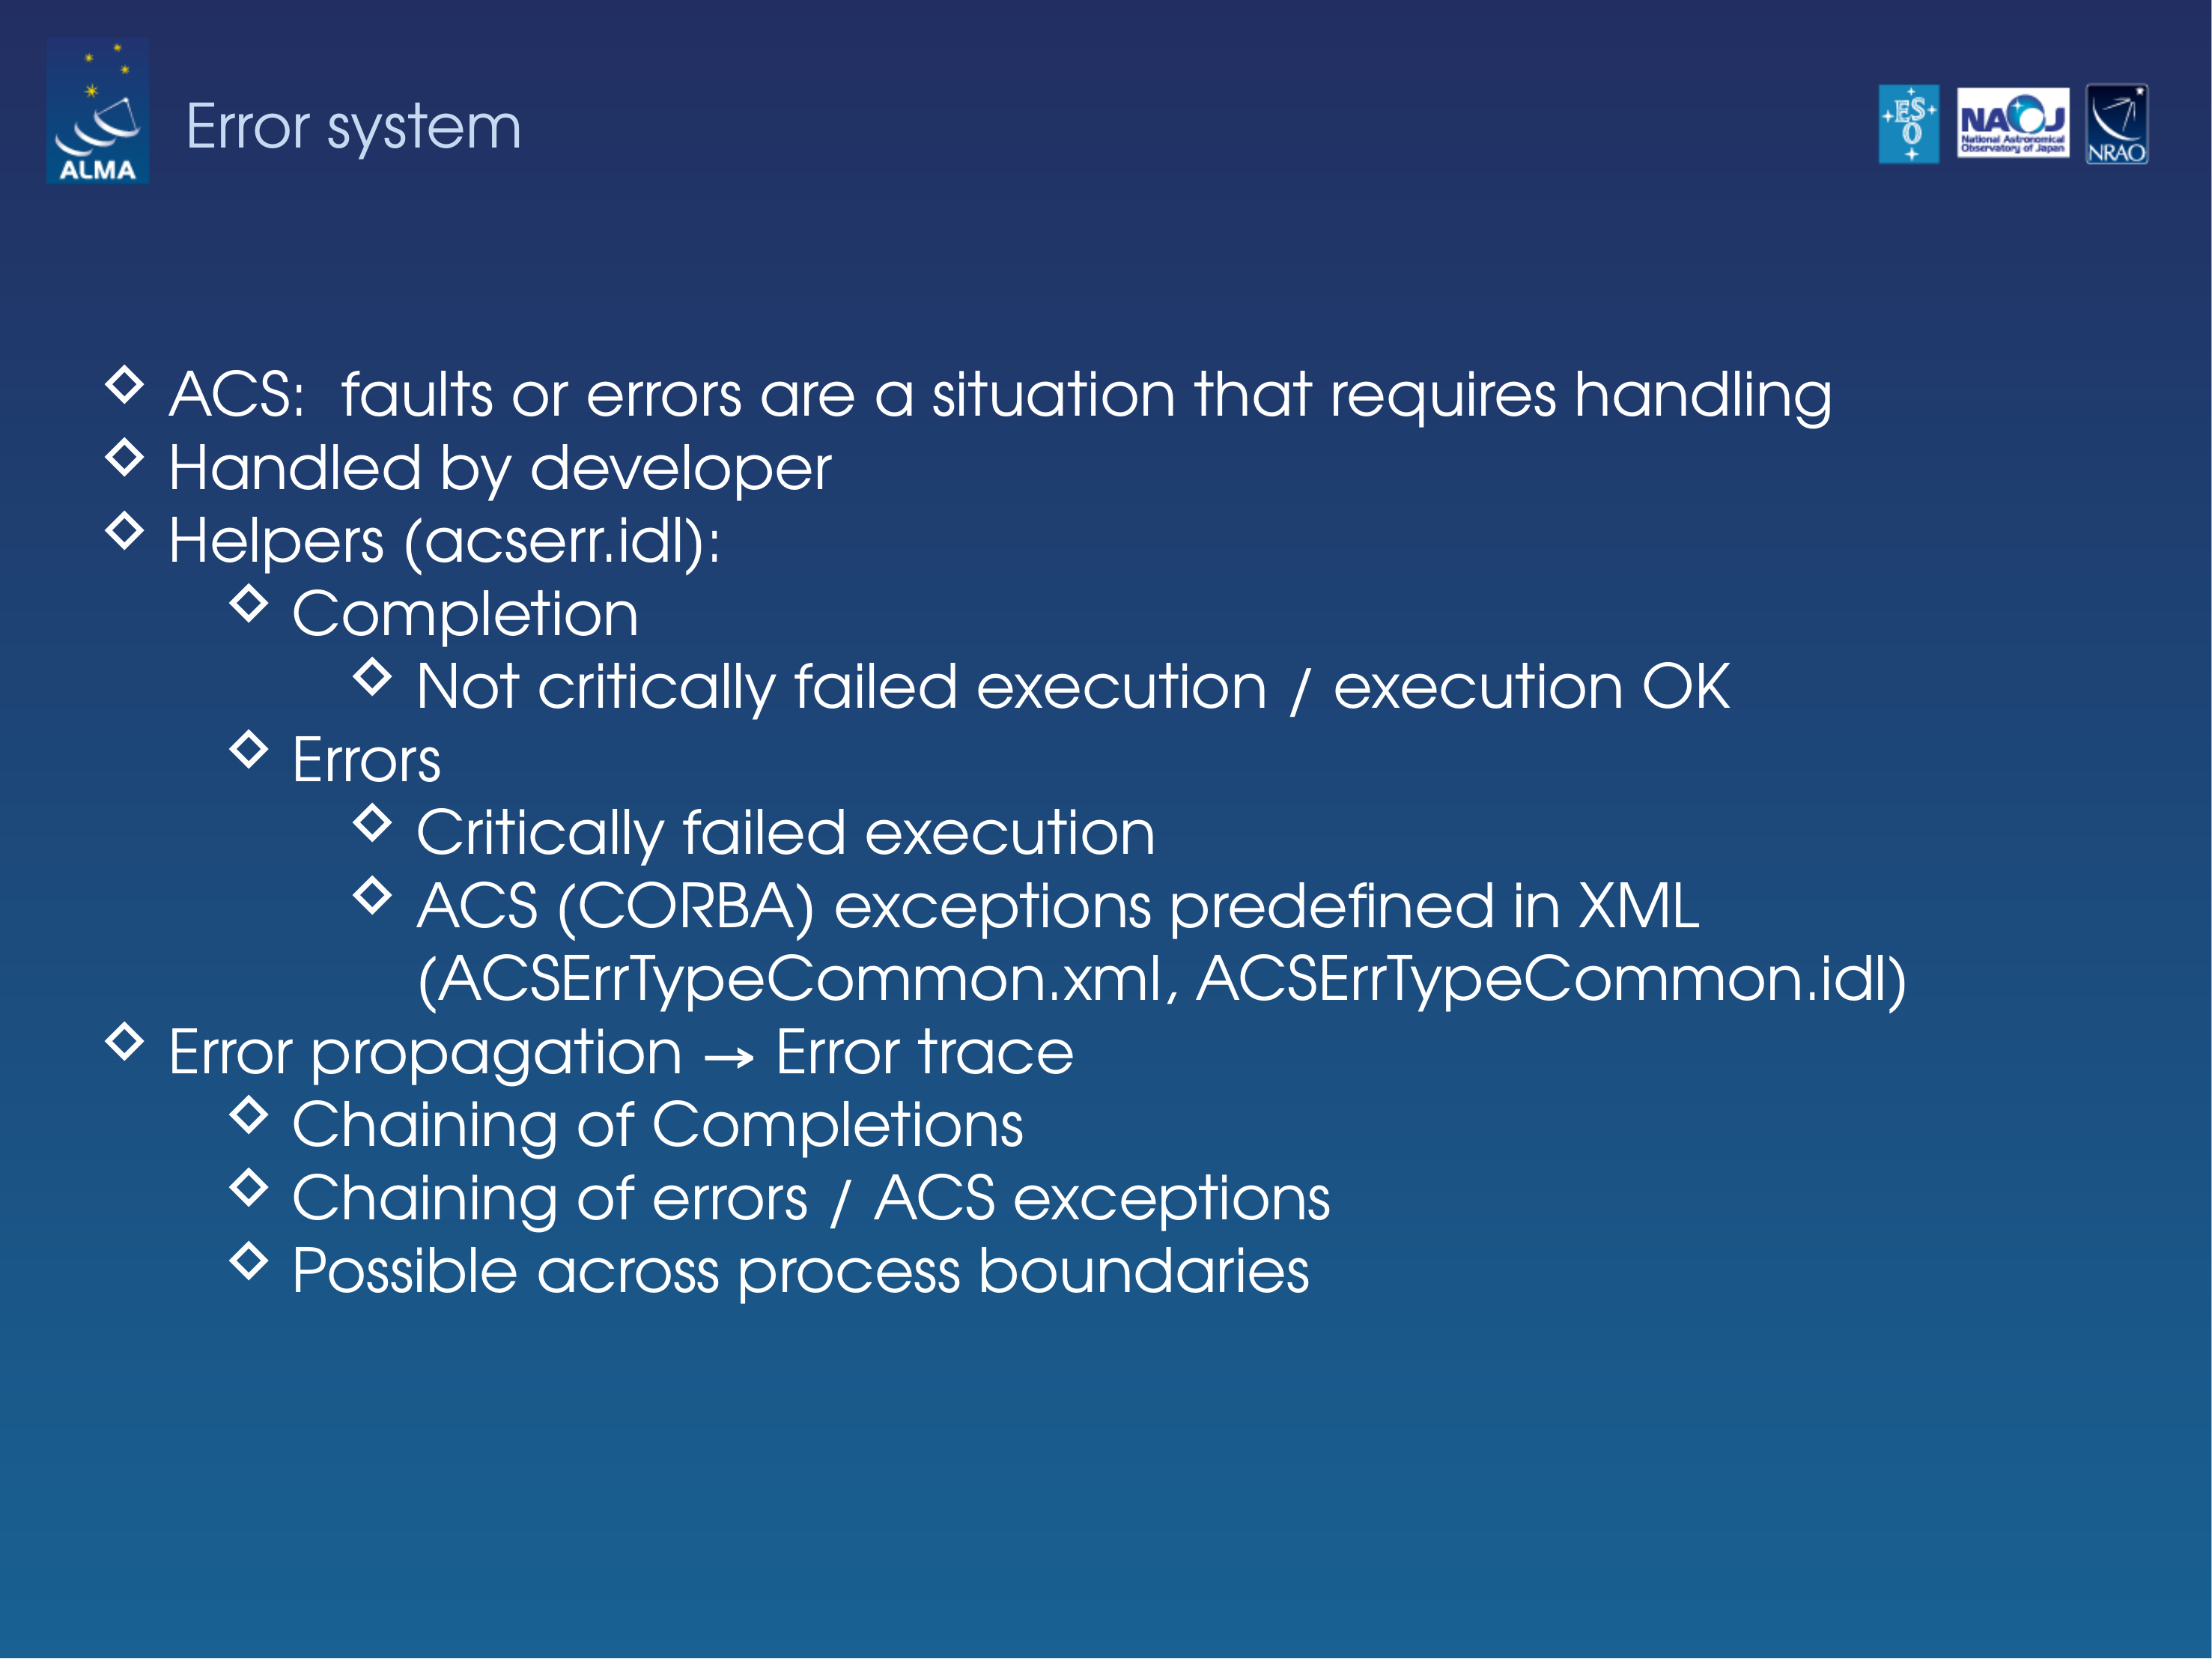

# Error system
ACS:  faults or errors are a situation that requires handling
Handled by developer
Helpers (acserr.idl):
Completion
Not critically failed execution / execution OK
Errors
Critically failed execution
ACS (CORBA) exceptions predefined in XML (ACSErrTypeCommon.xml, ACSErrTypeCommon.idl)
Error propagation → Error trace
Chaining of Completions
Chaining of errors / ACS exceptions
Possible across process boundaries